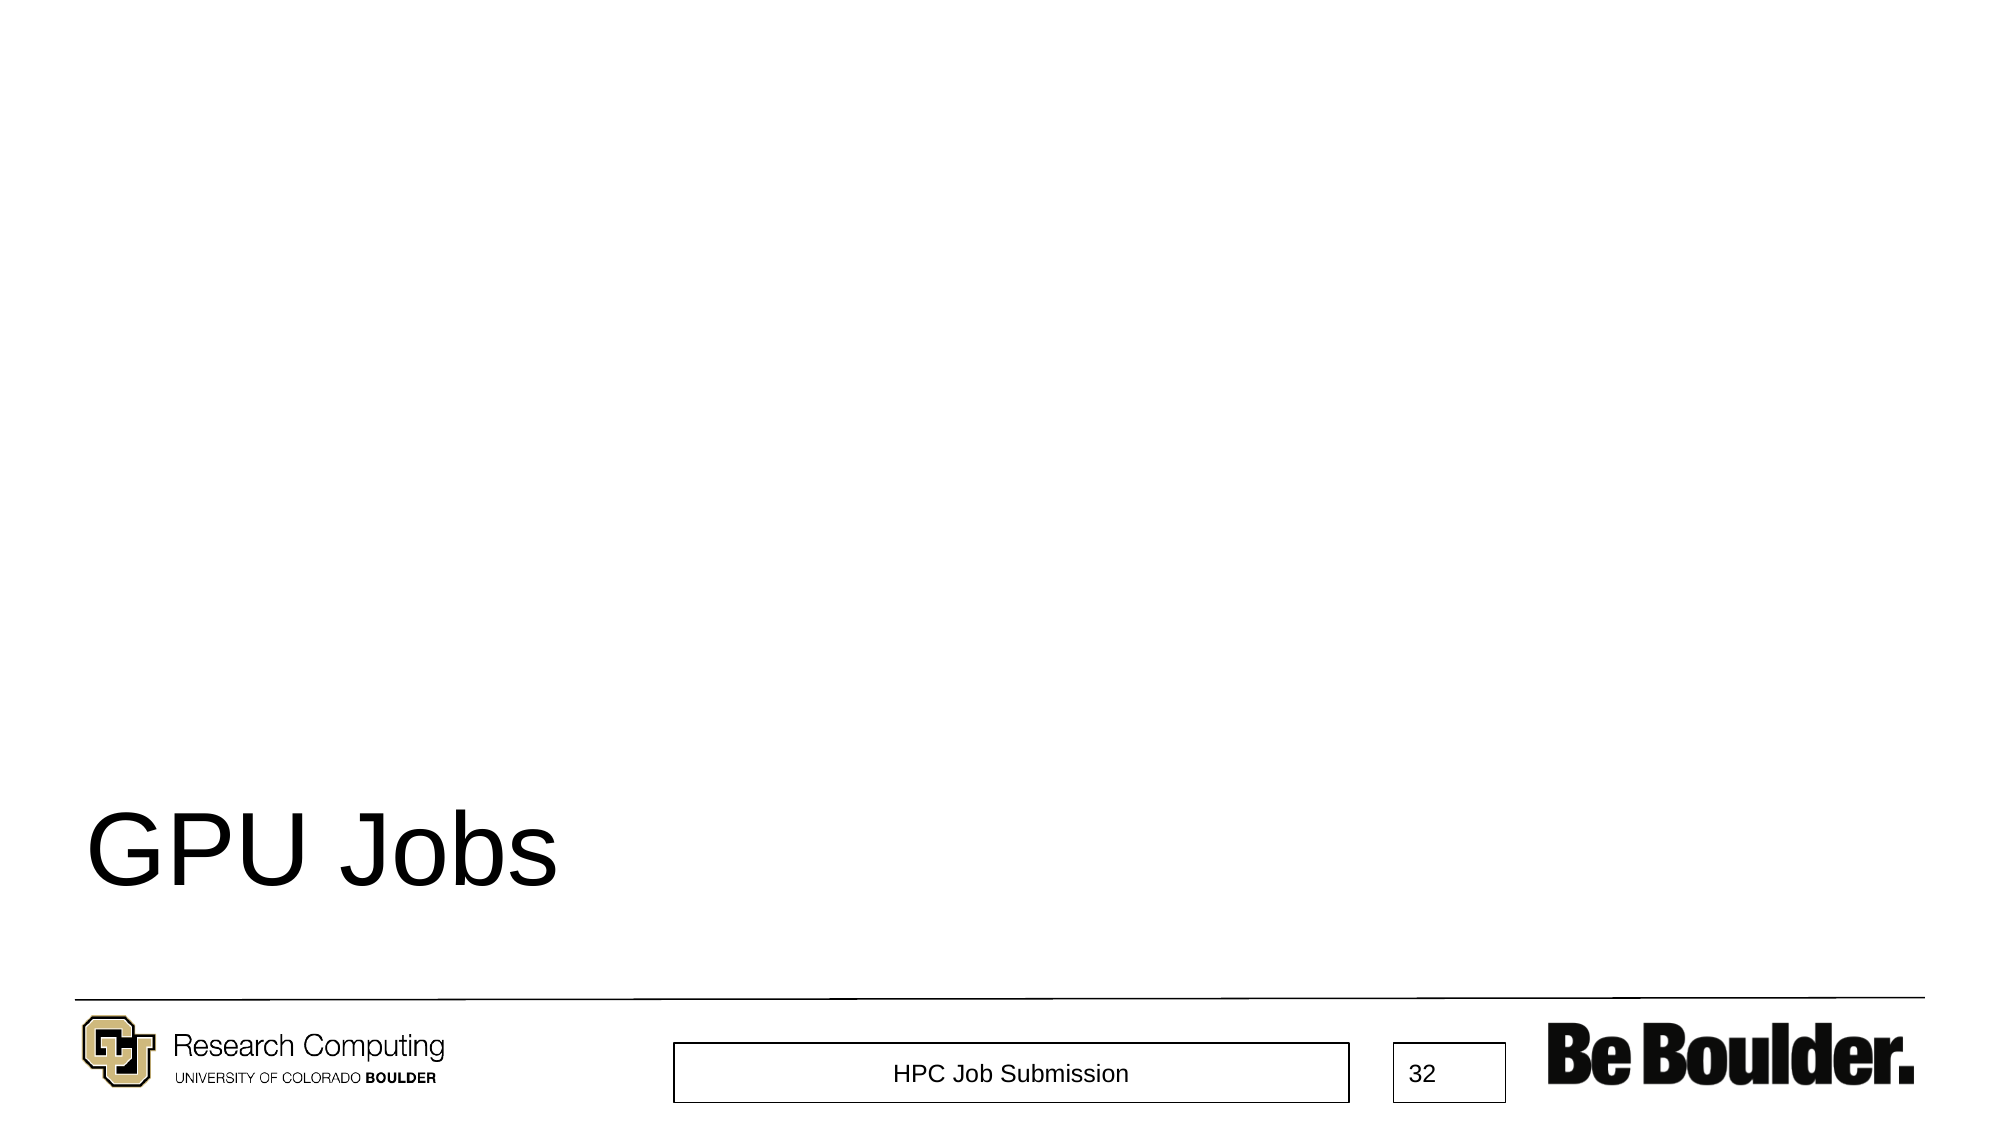

# GPU Jobs
HPC Job Submission
32